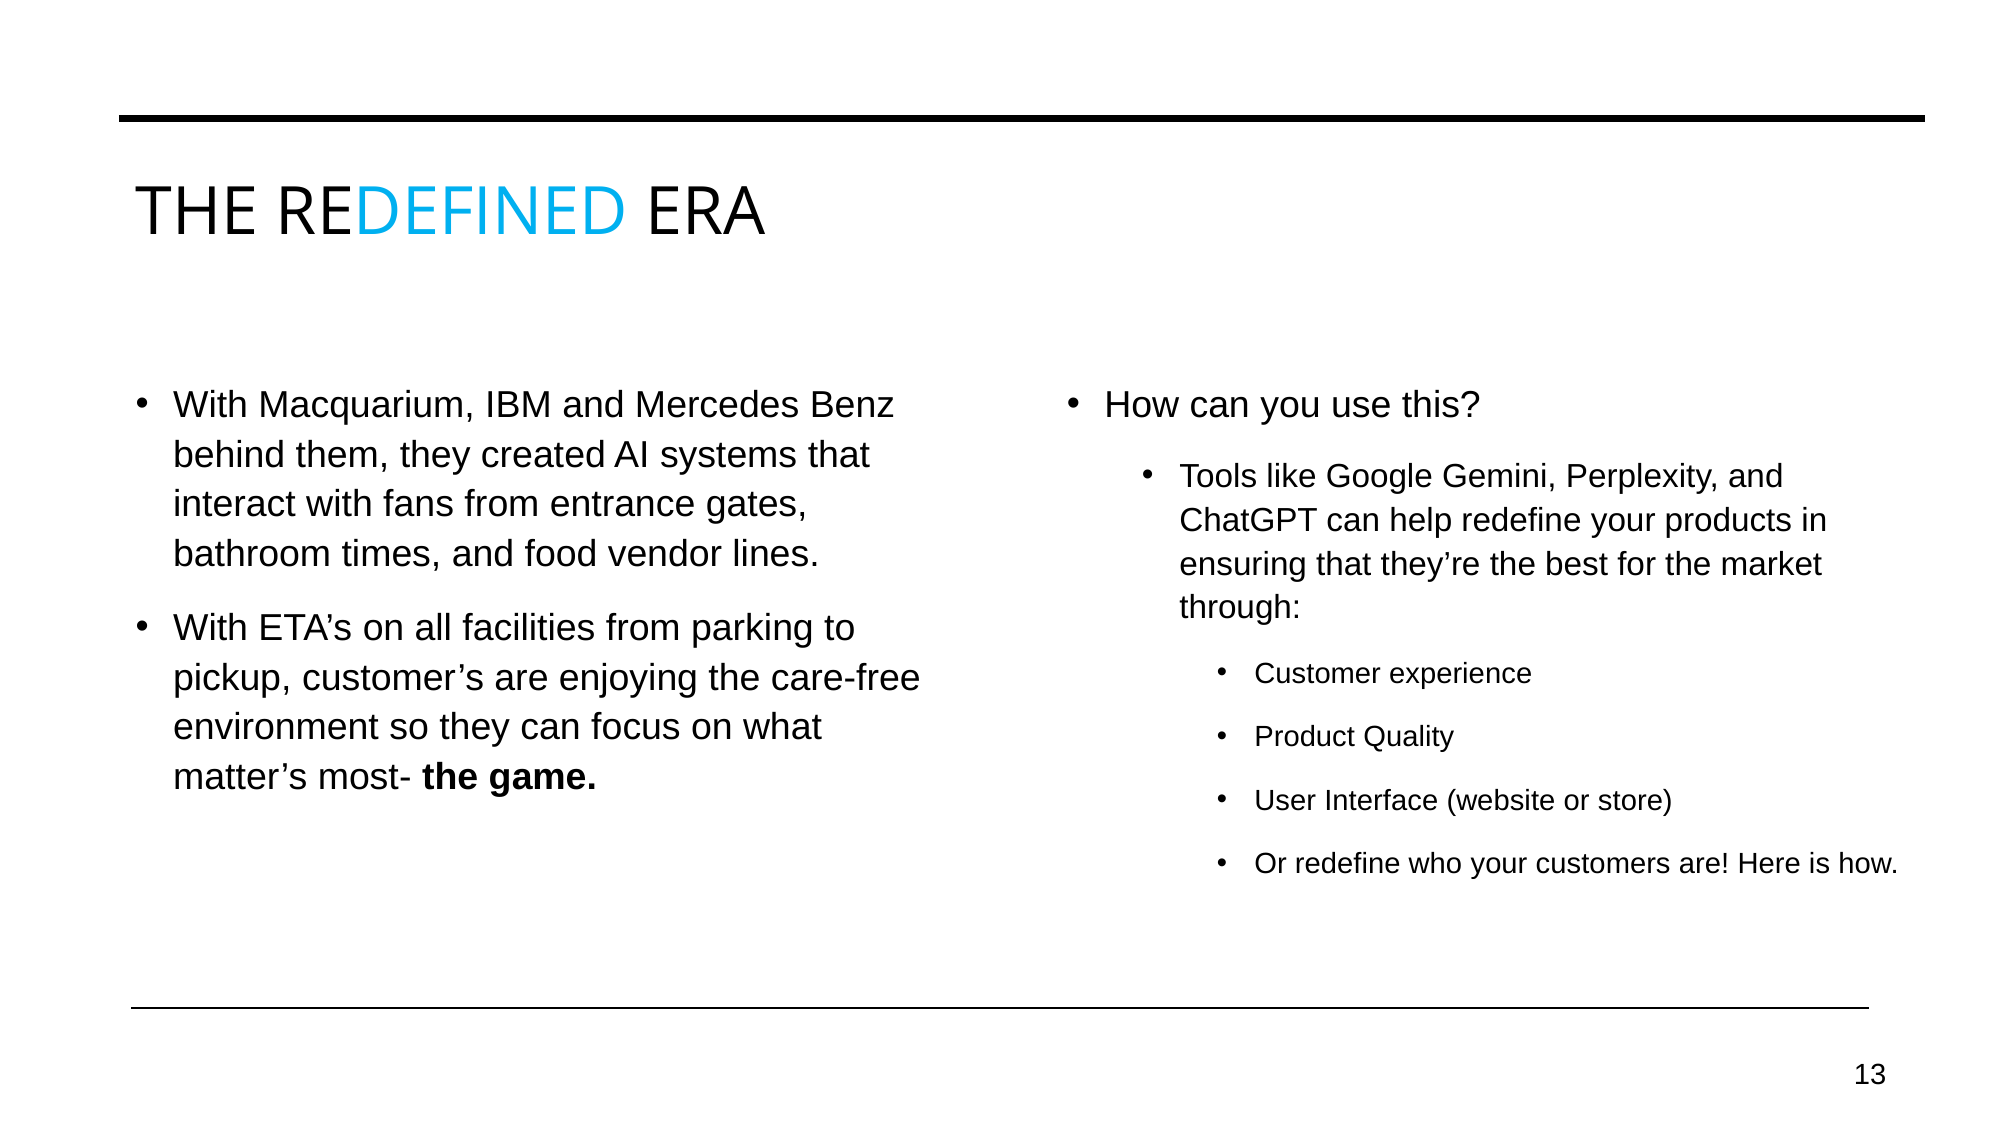

# THE REDEFINED ERA
How can you use this?
Tools like Google Gemini, Perplexity, and ChatGPT can help redefine your products in ensuring that they’re the best for the market through:
Customer experience
Product Quality
User Interface (website or store)
Or redefine who your customers are! Here is how.
With Macquarium, IBM and Mercedes Benz behind them, they created AI systems that interact with fans from entrance gates, bathroom times, and food vendor lines.
With ETA’s on all facilities from parking to pickup, customer’s are enjoying the care-free environment so they can focus on what matter’s most- the game.

13